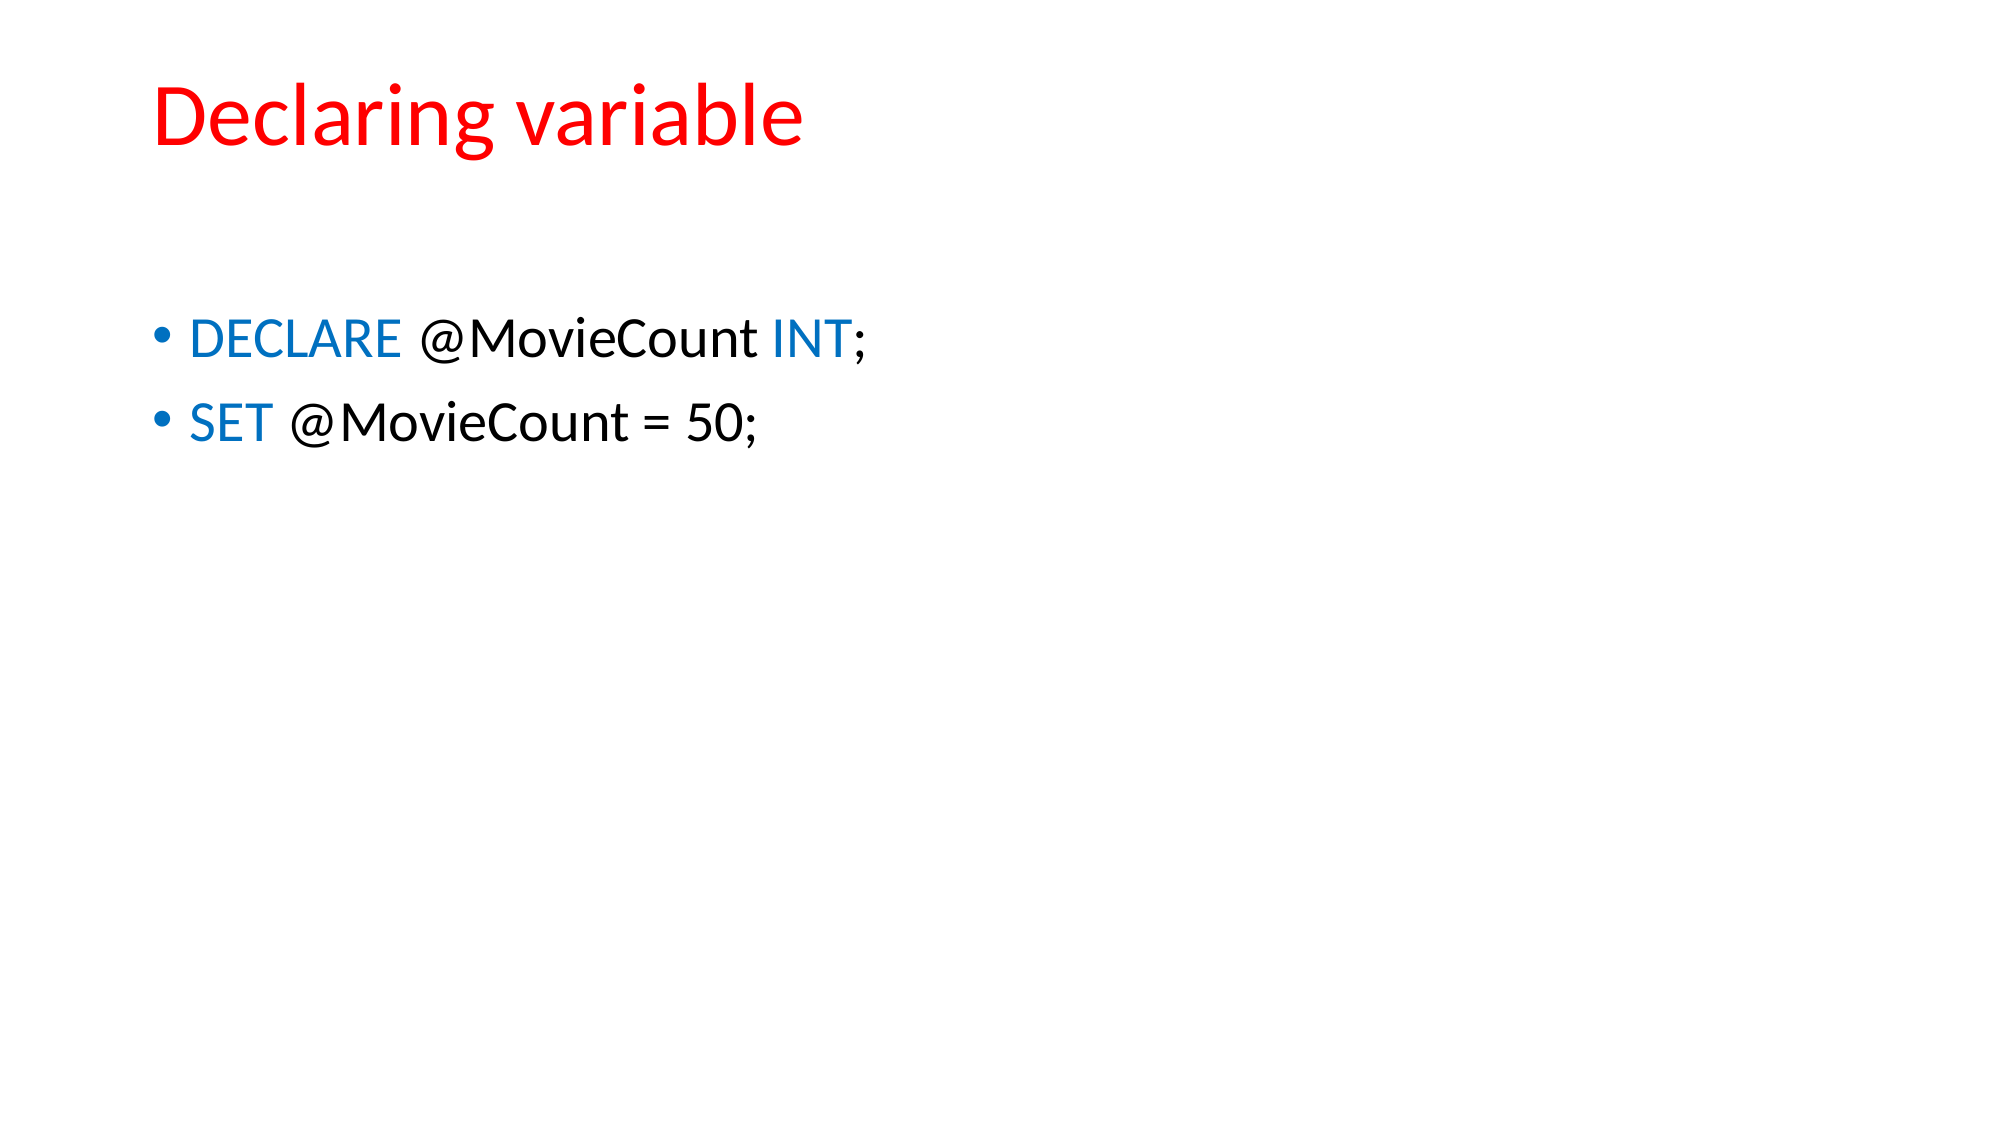

# Declaring variable
DECLARE @MovieCount INT;
SET @MovieCount = 50;